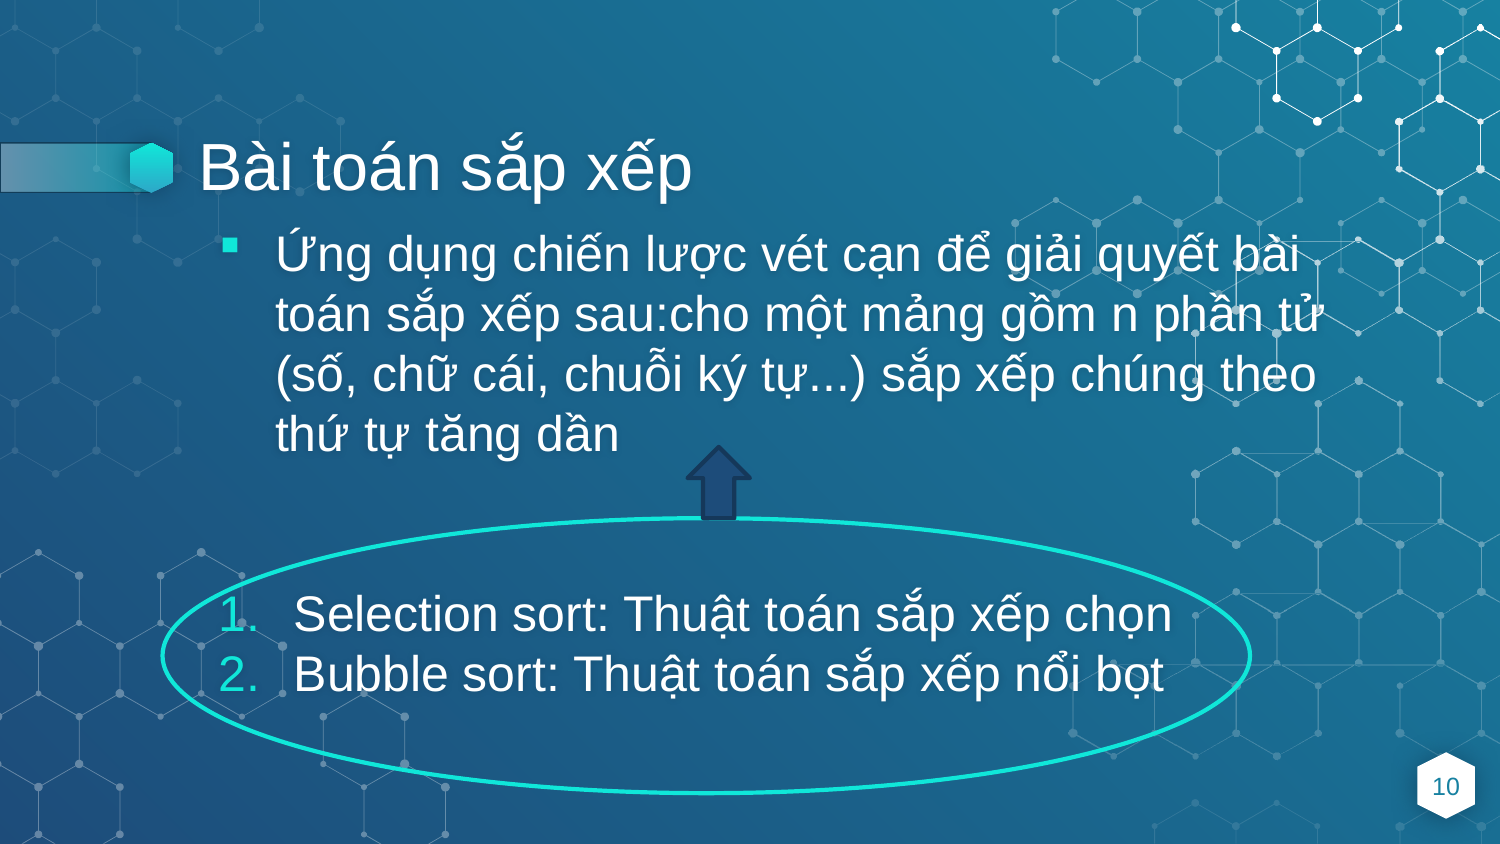

# Bài toán sắp xếp
Ứng dụng chiến lược vét cạn để giải quyết bài toán sắp xếp sau:cho một mảng gồm n phần tử (số, chữ cái, chuỗi ký tự...) sắp xếp chúng theo thứ tự tăng dần

Selection sort: Thuật toán sắp xếp chọn
Bubble sort: Thuật toán sắp xếp nổi bọt

10